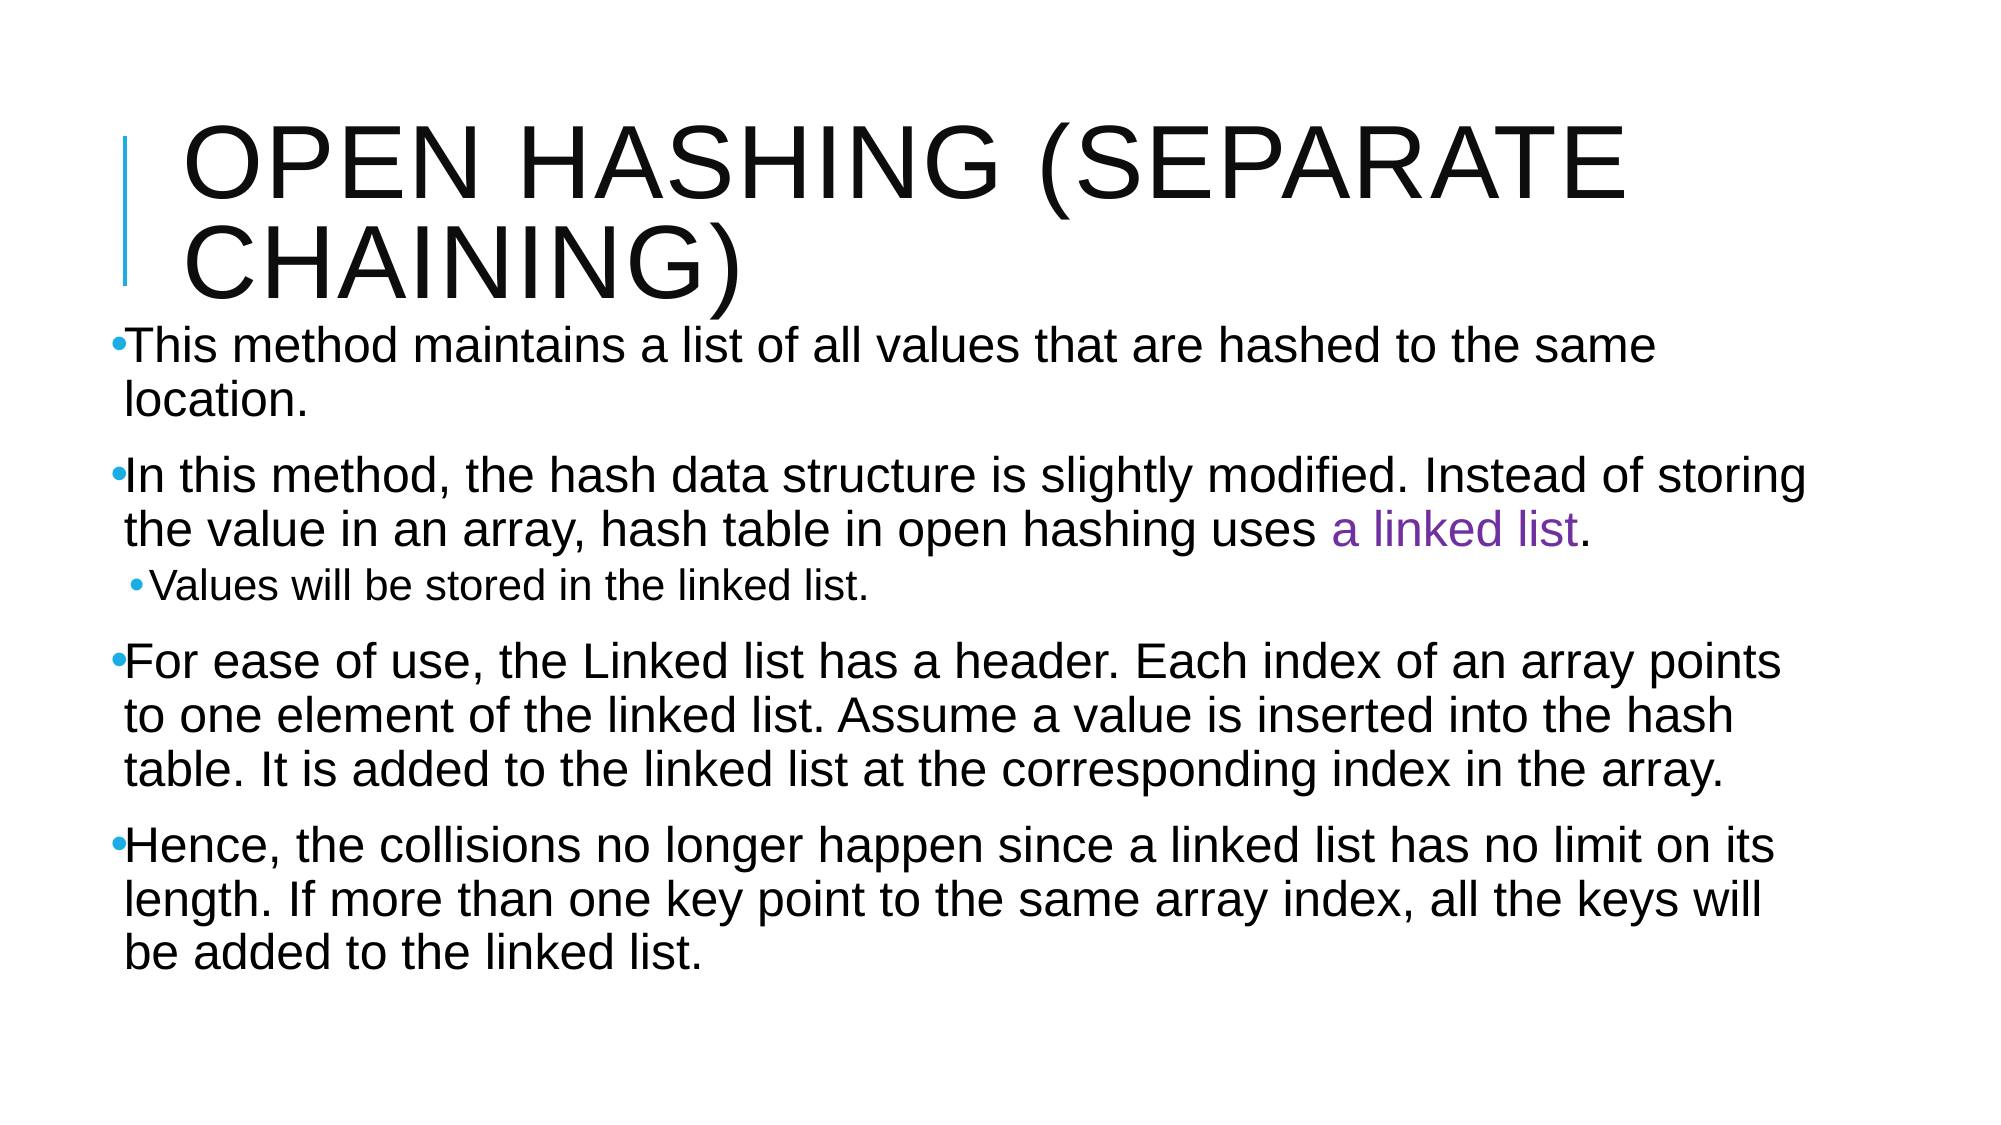

# Open Hashing (Separate Chaining)
This method maintains a list of all values that are hashed to the same location.
In this method, the hash data structure is slightly modified. Instead of storing the value in an array, hash table in open hashing uses a linked list.
Values will be stored in the linked list.
For ease of use, the Linked list has a header. Each index of an array points to one element of the linked list. Assume a value is inserted into the hash table. It is added to the linked list at the corresponding index in the array.
Hence, the collisions no longer happen since a linked list has no limit on its length. If more than one key point to the same array index, all the keys will be added to the linked list.